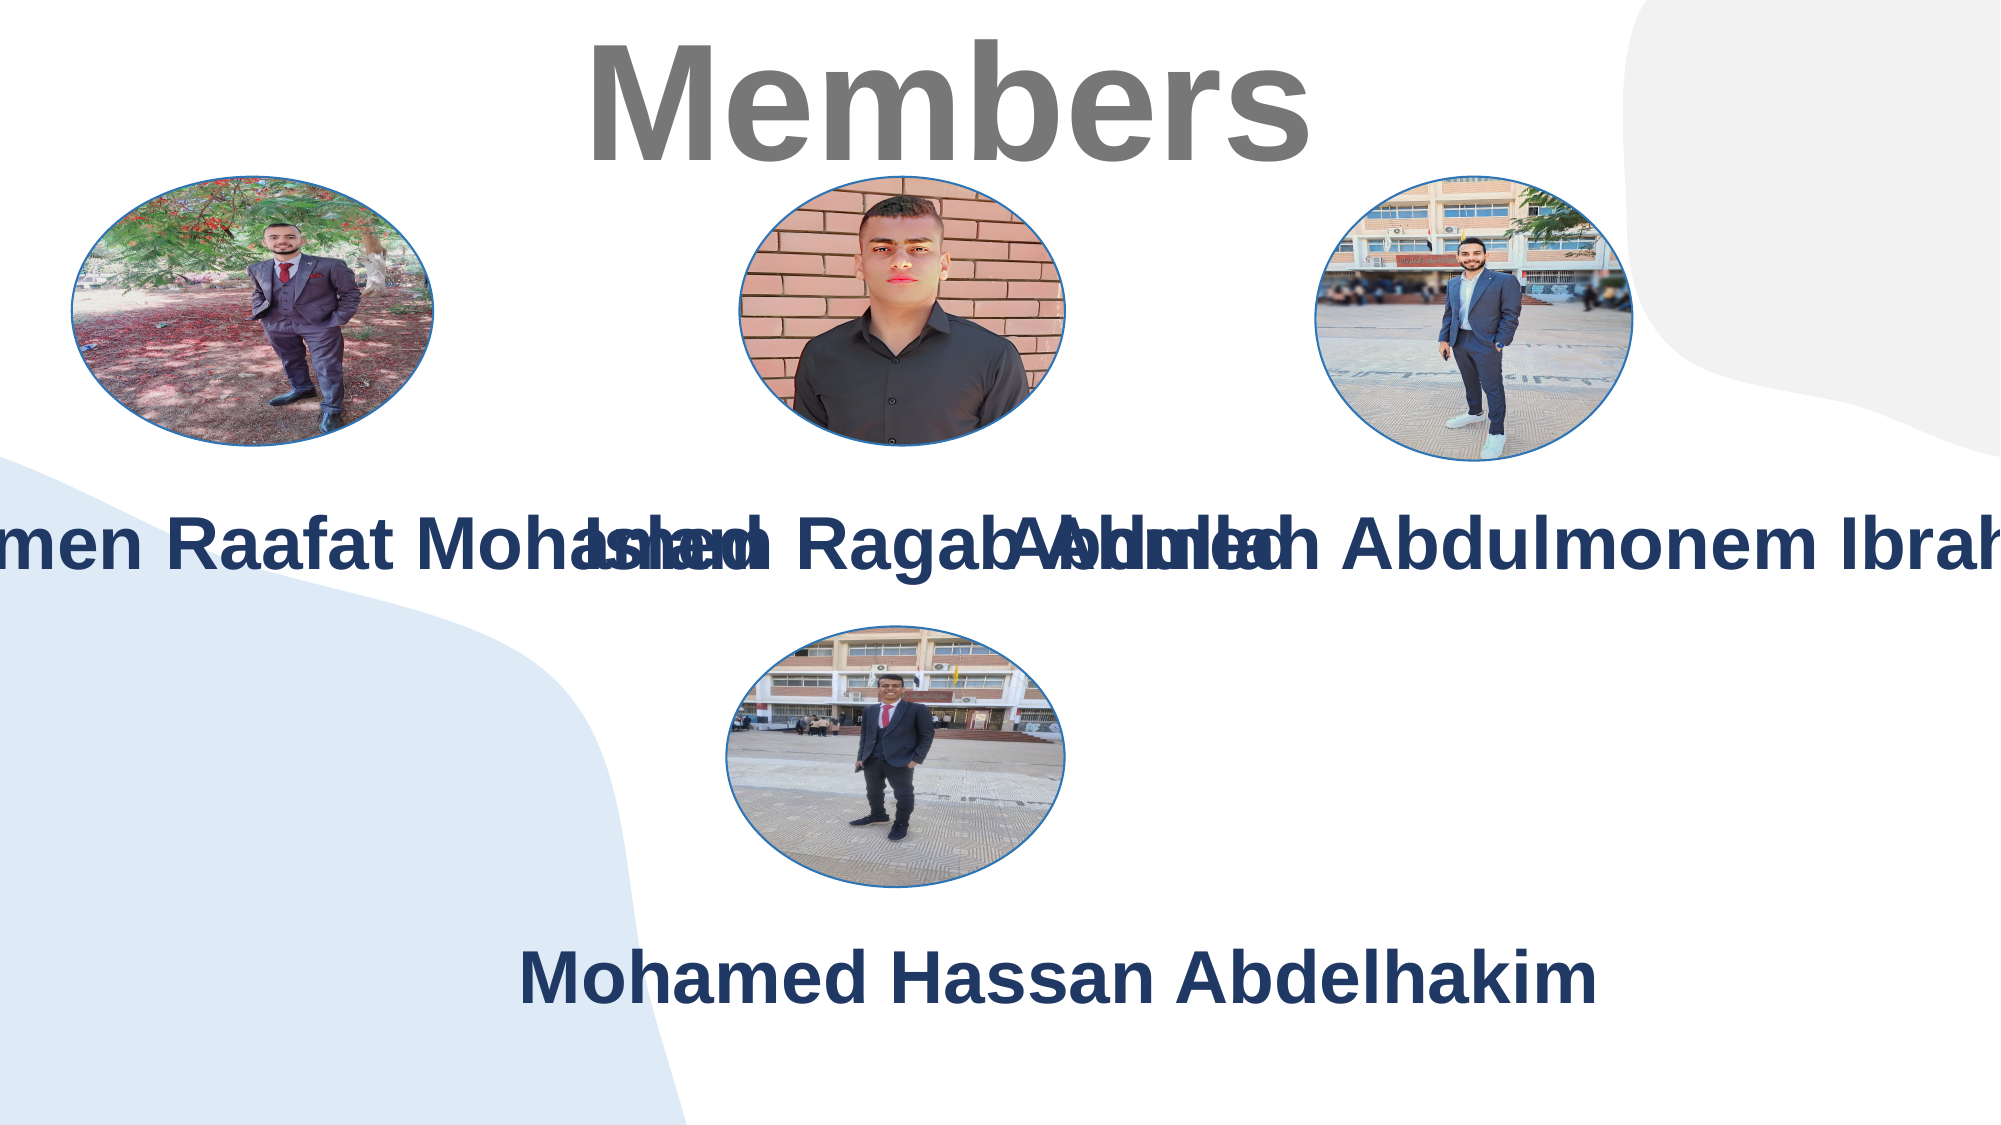

Members

Moamen Raafat Mohamed
Abdullah Abdulmonem Ibrahim
Islam Ragab Ahmed

Mohamed Hassan Abdelhakim